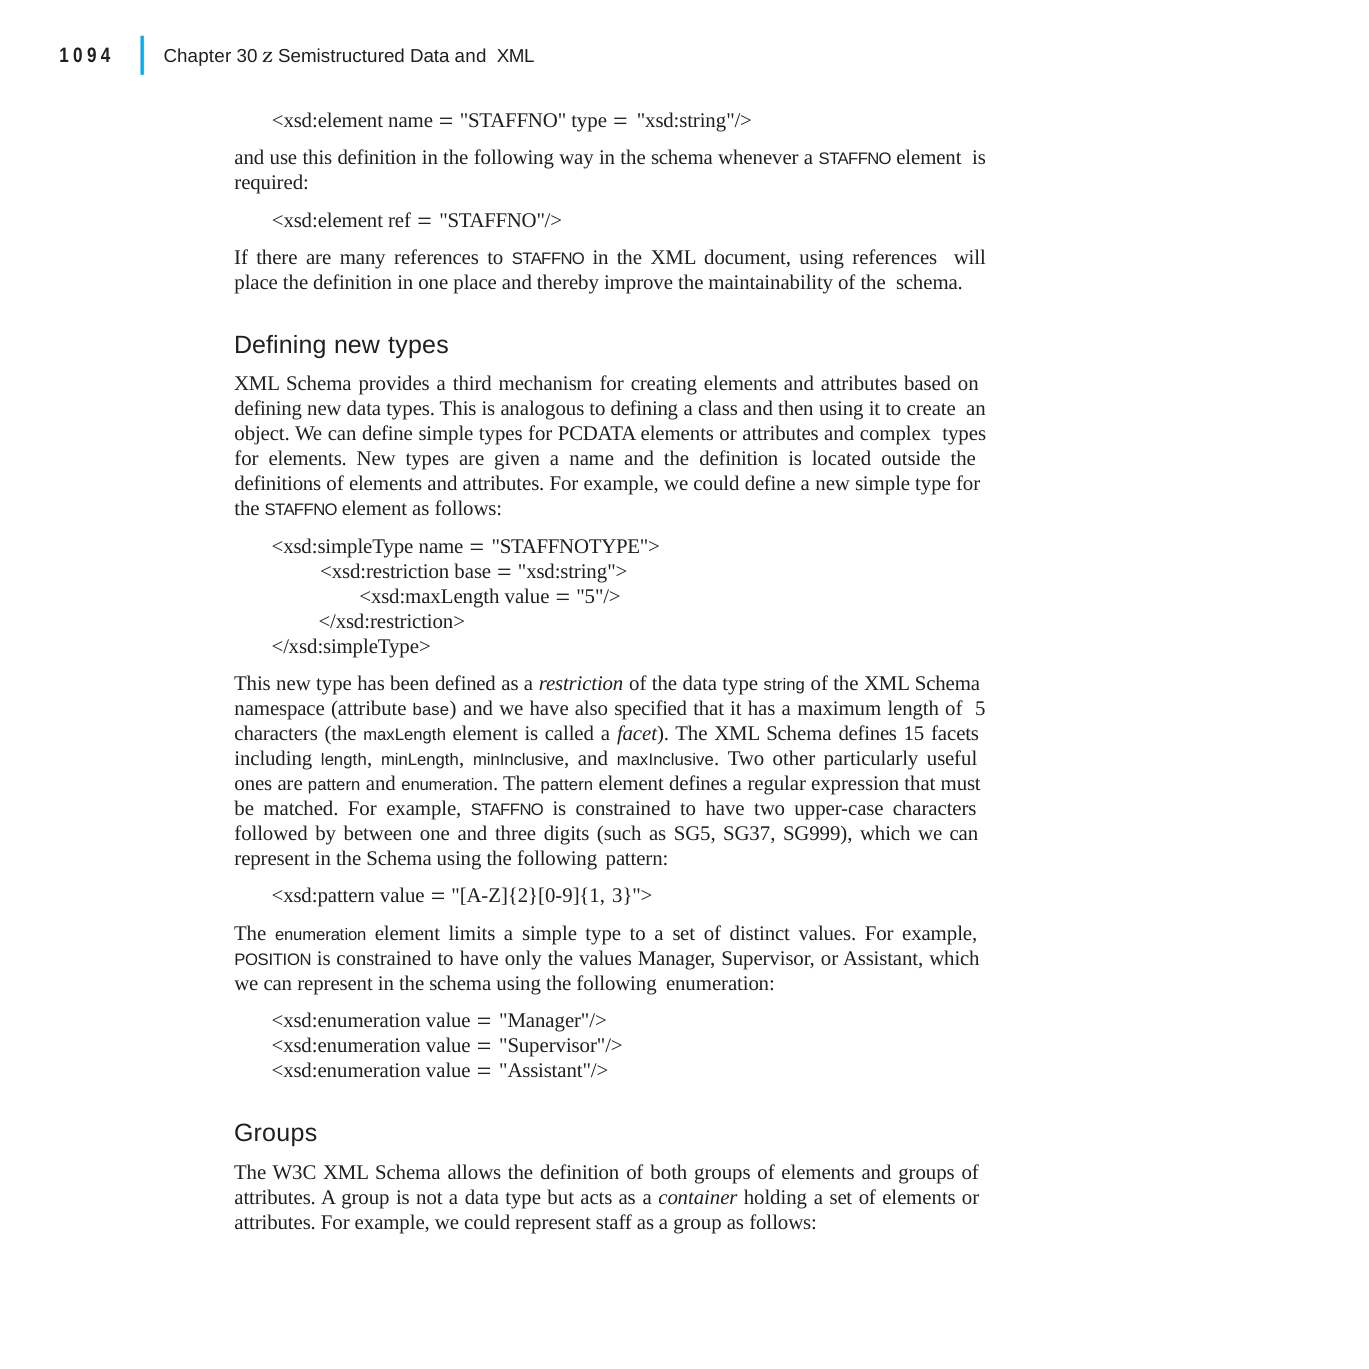

|
1094
Chapter 30 z Semistructured Data and XML
<xsd:element name = "STAFFNO" type = "xsd:string"/>
and use this definition in the following way in the schema whenever a STAFFNO element  is required:
<xsd:element ref = "STAFFNO"/>
If there are many references to STAFFNO in the XML document, using references  will place the definition in one place and thereby improve the maintainability of the  schema.

Defining new types
XML Schema provides a third mechanism for creating elements and attributes based on  defining new data types. This is analogous to defining a class and then using it to create  an object. We can define simple types for PCDATA elements or attributes and complex  types for elements. New types are given a name and the definition is located outside the  definitions of elements and attributes. For example, we could define a new simple type for  the STAFFNO element as follows:
<xsd:simpleType name = "STAFFNOTYPE">
<xsd:restriction base = "xsd:string">
<xsd:maxLength value = "5"/>
</xsd:restriction>
</xsd:simpleType>
This new type has been defined as a restriction of the data type string of the XML Schema  namespace (attribute base) and we have also specified that it has a maximum length of  5 characters (the maxLength element is called a facet). The XML Schema defines 15 facets  including length, minLength, minInclusive, and maxInclusive. Two other particularly useful  ones are pattern and enumeration. The pattern element defines a regular expression that must  be matched. For example, STAFFNO is constrained to have two upper-case characters  followed by between one and three digits (such as SG5, SG37, SG999), which we can  represent in the Schema using the following pattern:
<xsd:pattern value = "[A-Z]{2}[0-9]{1, 3}">
The enumeration element limits a simple type to a set of distinct values. For example,  POSITION is constrained to have only the values Manager, Supervisor, or Assistant, which  we can represent in the schema using the following enumeration:
<xsd:enumeration value = "Manager"/>
<xsd:enumeration value = "Supervisor"/>
<xsd:enumeration value = "Assistant"/>

Groups
The W3C XML Schema allows the definition of both groups of elements and groups of  attributes. A group is not a data type but acts as a container holding a set of elements or  attributes. For example, we could represent staff as a group as follows: